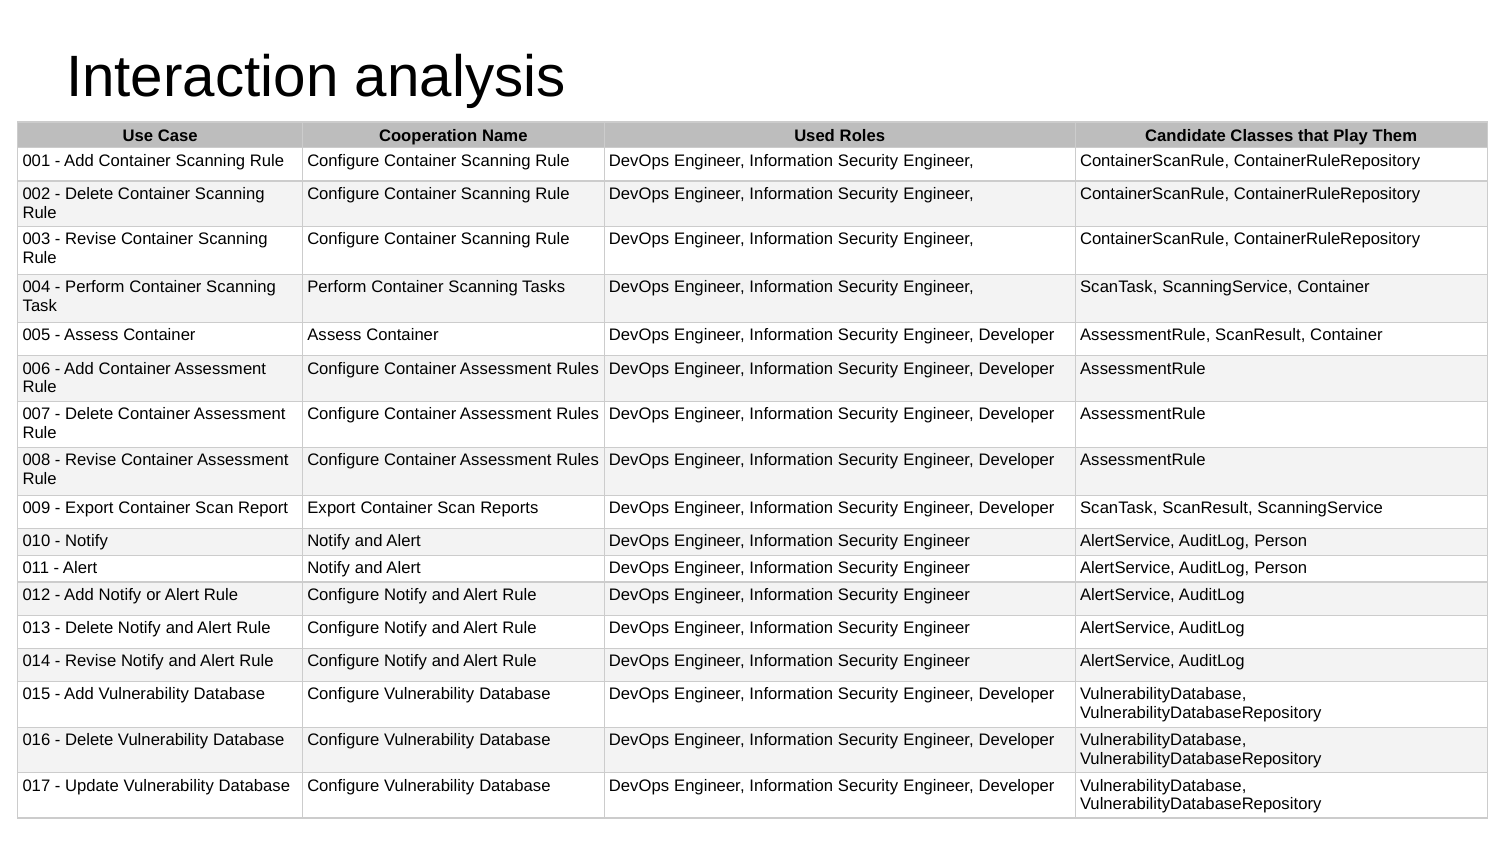

# Interaction analysis
| Use Case | Cooperation Name | Used Roles | Candidate Classes that Play Them |
| --- | --- | --- | --- |
| 001 - Add Container Scanning Rule | Configure Container Scanning Rule | DevOps Engineer, Information Security Engineer, | ContainerScanRule, ContainerRuleRepository |
| 002 - Delete Container Scanning Rule | Configure Container Scanning Rule | DevOps Engineer, Information Security Engineer, | ContainerScanRule, ContainerRuleRepository |
| 003 - Revise Container Scanning Rule | Configure Container Scanning Rule | DevOps Engineer, Information Security Engineer, | ContainerScanRule, ContainerRuleRepository |
| 004 - Perform Container Scanning Task | Perform Container Scanning Tasks | DevOps Engineer, Information Security Engineer, | ScanTask, ScanningService, Container |
| 005 - Assess Container | Assess Container | DevOps Engineer, Information Security Engineer, Developer | AssessmentRule, ScanResult, Container |
| 006 - Add Container Assessment Rule | Configure Container Assessment Rules | DevOps Engineer, Information Security Engineer, Developer | AssessmentRule |
| 007 - Delete Container Assessment Rule | Configure Container Assessment Rules | DevOps Engineer, Information Security Engineer, Developer | AssessmentRule |
| 008 - Revise Container Assessment Rule | Configure Container Assessment Rules | DevOps Engineer, Information Security Engineer, Developer | AssessmentRule |
| 009 - Export Container Scan Report | Export Container Scan Reports | DevOps Engineer, Information Security Engineer, Developer | ScanTask, ScanResult, ScanningService |
| 010 - Notify | Notify and Alert | DevOps Engineer, Information Security Engineer | AlertService, AuditLog, Person |
| 011 - Alert | Notify and Alert | DevOps Engineer, Information Security Engineer | AlertService, AuditLog, Person |
| 012 - Add Notify or Alert Rule | Configure Notify and Alert Rule | DevOps Engineer, Information Security Engineer | AlertService, AuditLog |
| 013 - Delete Notify and Alert Rule | Configure Notify and Alert Rule | DevOps Engineer, Information Security Engineer | AlertService, AuditLog |
| 014 - Revise Notify and Alert Rule | Configure Notify and Alert Rule | DevOps Engineer, Information Security Engineer | AlertService, AuditLog |
| 015 - Add Vulnerability Database | Configure Vulnerability Database | DevOps Engineer, Information Security Engineer, Developer | VulnerabilityDatabase, VulnerabilityDatabaseRepository |
| 016 - Delete Vulnerability Database | Configure Vulnerability Database | DevOps Engineer, Information Security Engineer, Developer | VulnerabilityDatabase, VulnerabilityDatabaseRepository |
| 017 - Update Vulnerability Database | Configure Vulnerability Database | DevOps Engineer, Information Security Engineer, Developer | VulnerabilityDatabase, VulnerabilityDatabaseRepository |